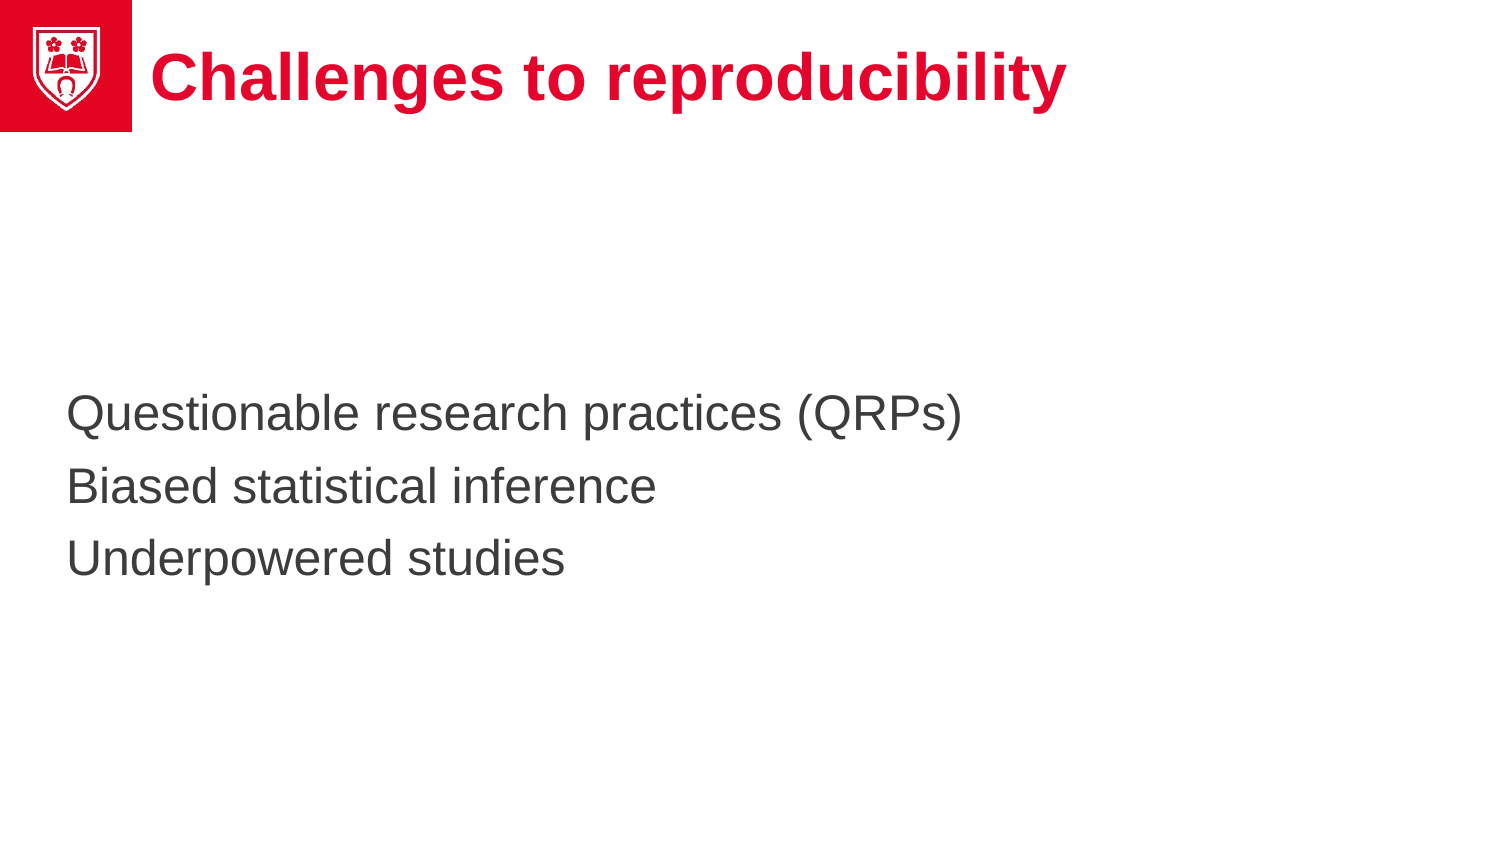

# Challenges to reproducibility
Questionable research practices (QRPs)
Biased statistical inference
Underpowered studies